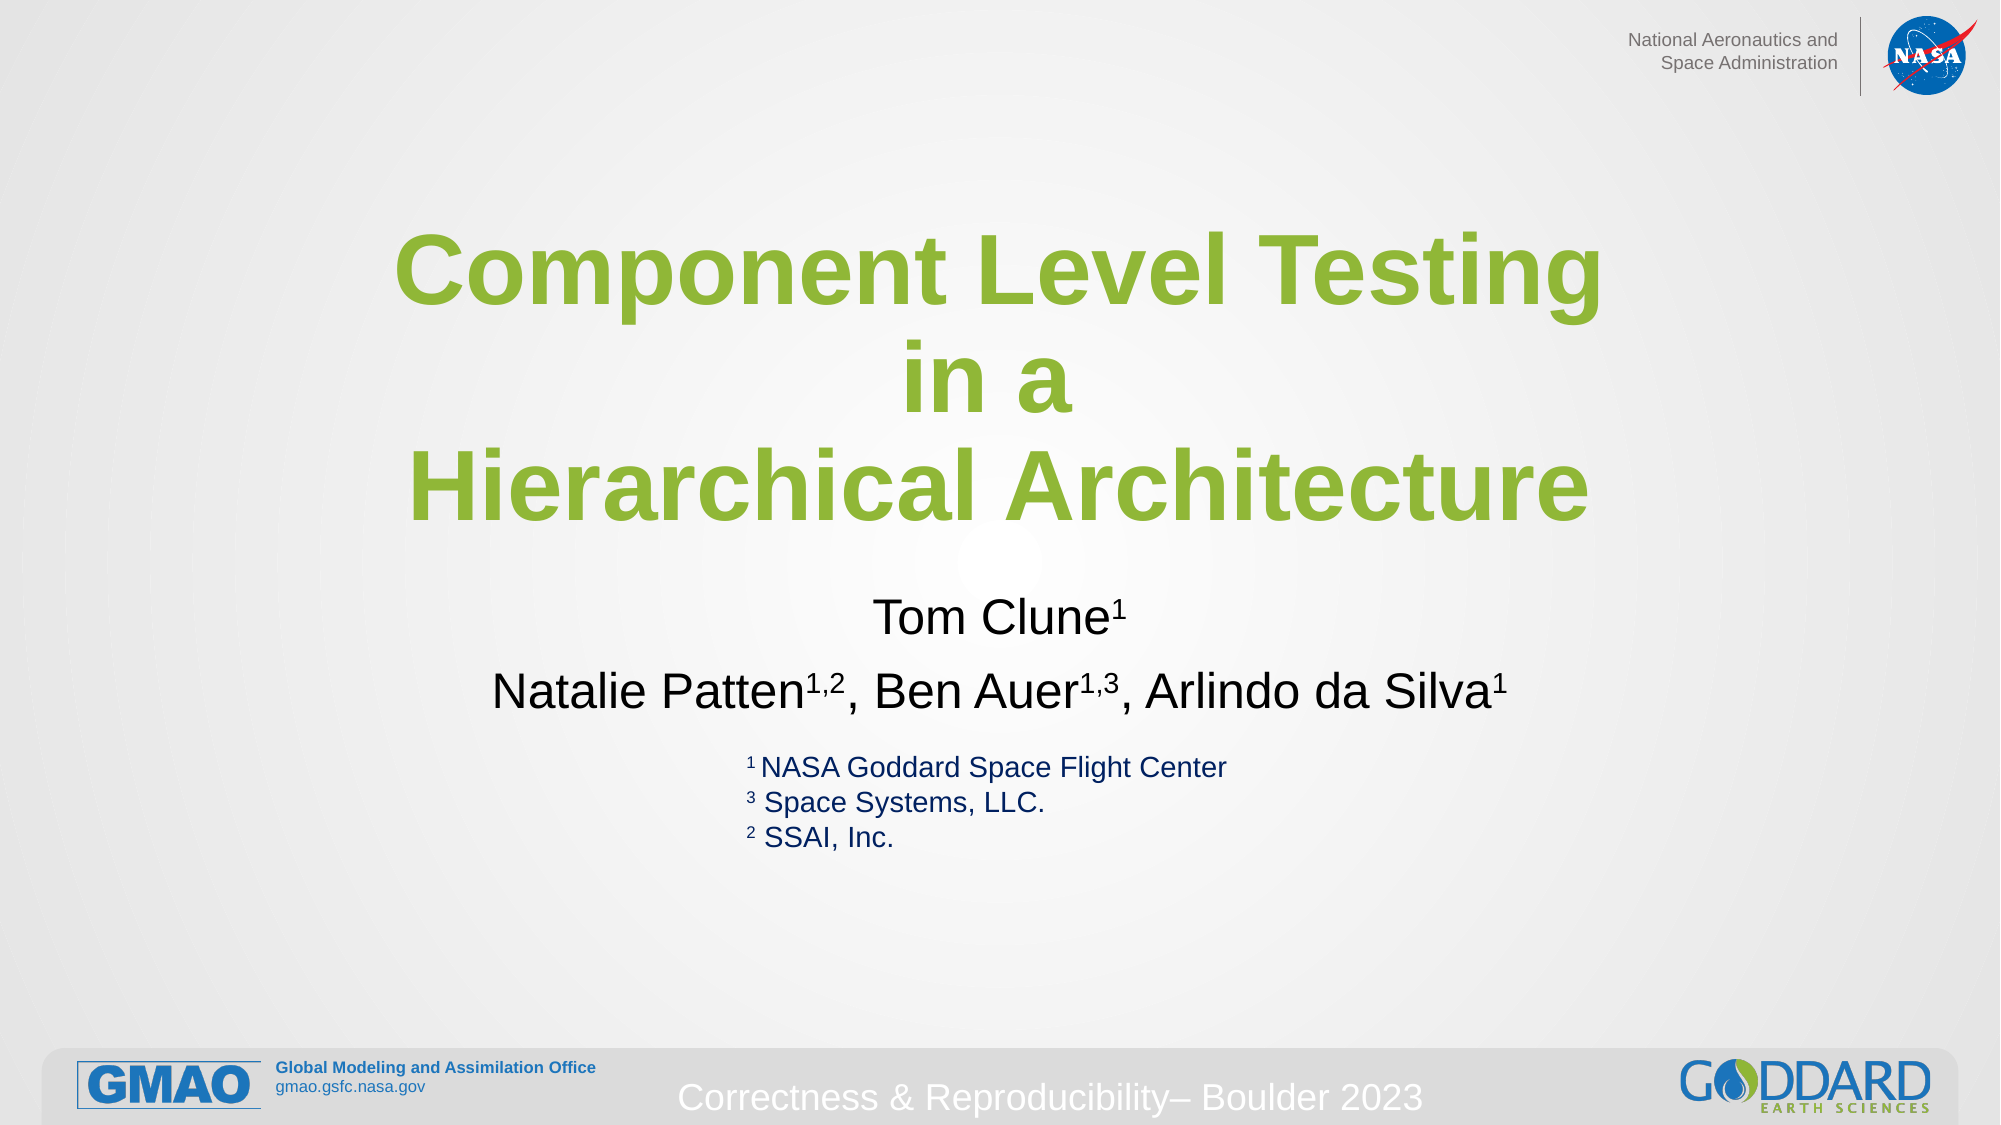

# Component Level Testing in a Hierarchical Architecture
Tom Clune1
Natalie Patten1,2, Ben Auer1,3, Arlindo da Silva1
1 NASA Goddard Space Flight Center
3 Space Systems, LLC.
2 SSAI, Inc.